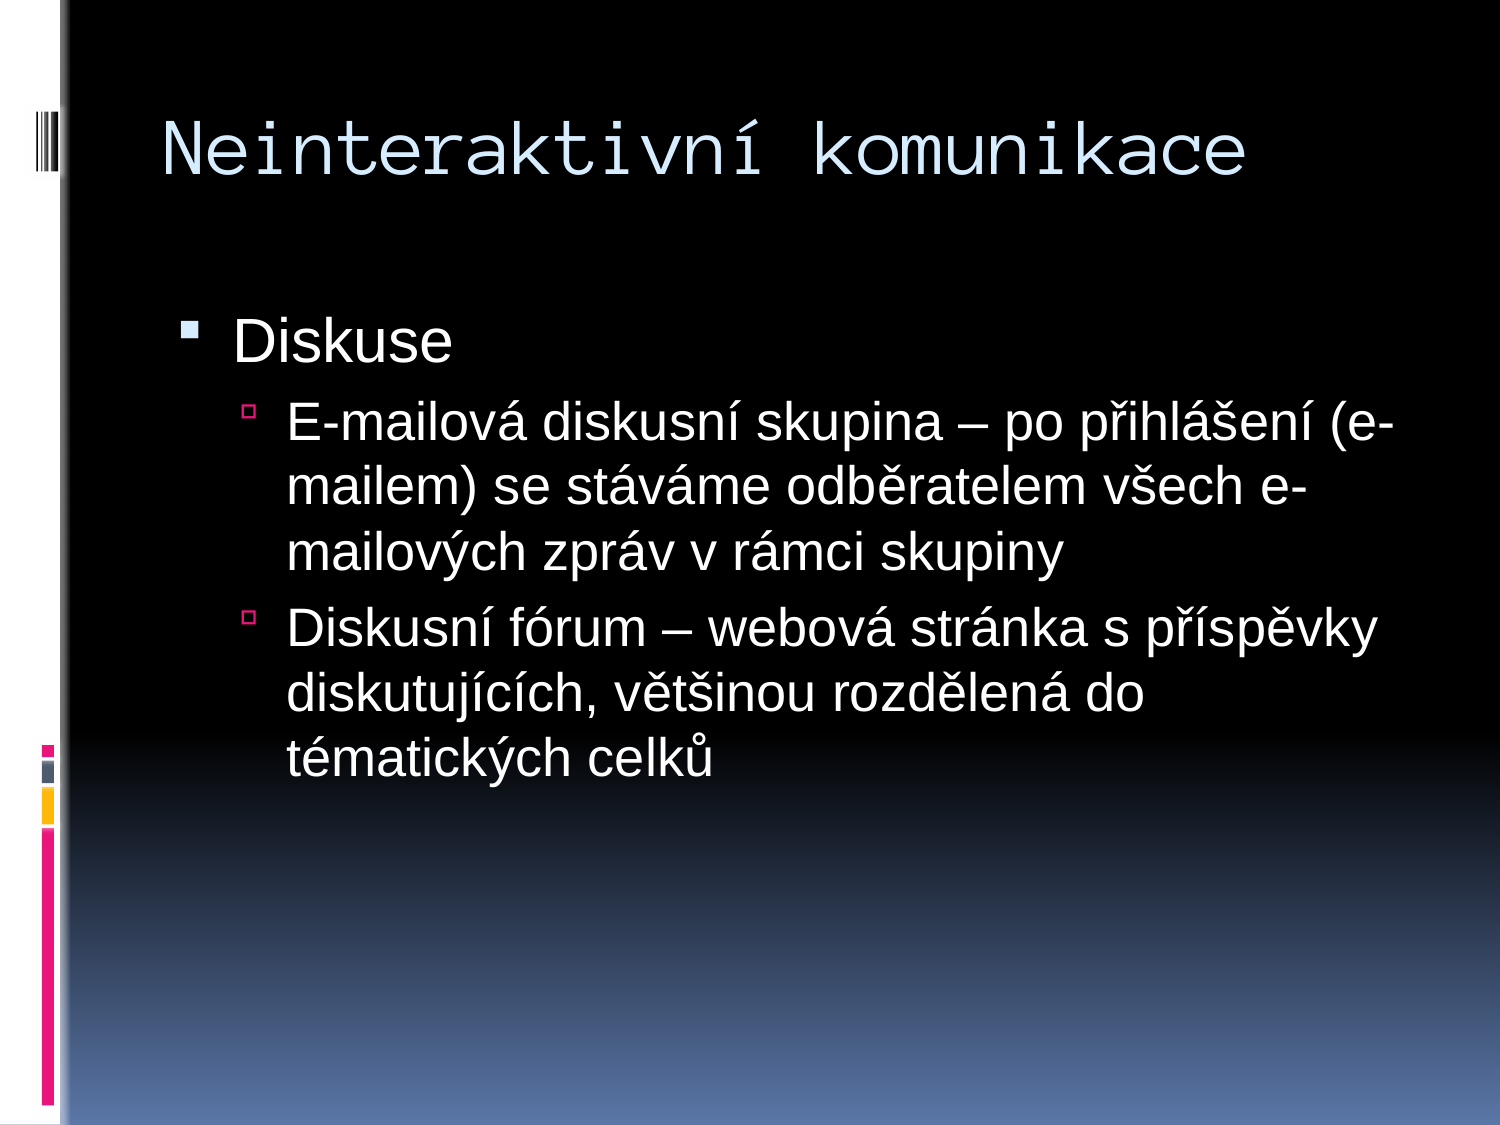

# Neinteraktivní komunikace
Diskuse
E-mailová diskusní skupina – po přihlášení (e-mailem) se stáváme odběratelem všech e-mailových zpráv v rámci skupiny
Diskusní fórum – webová stránka s příspěvky diskutujících, většinou rozdělená do tématických celků